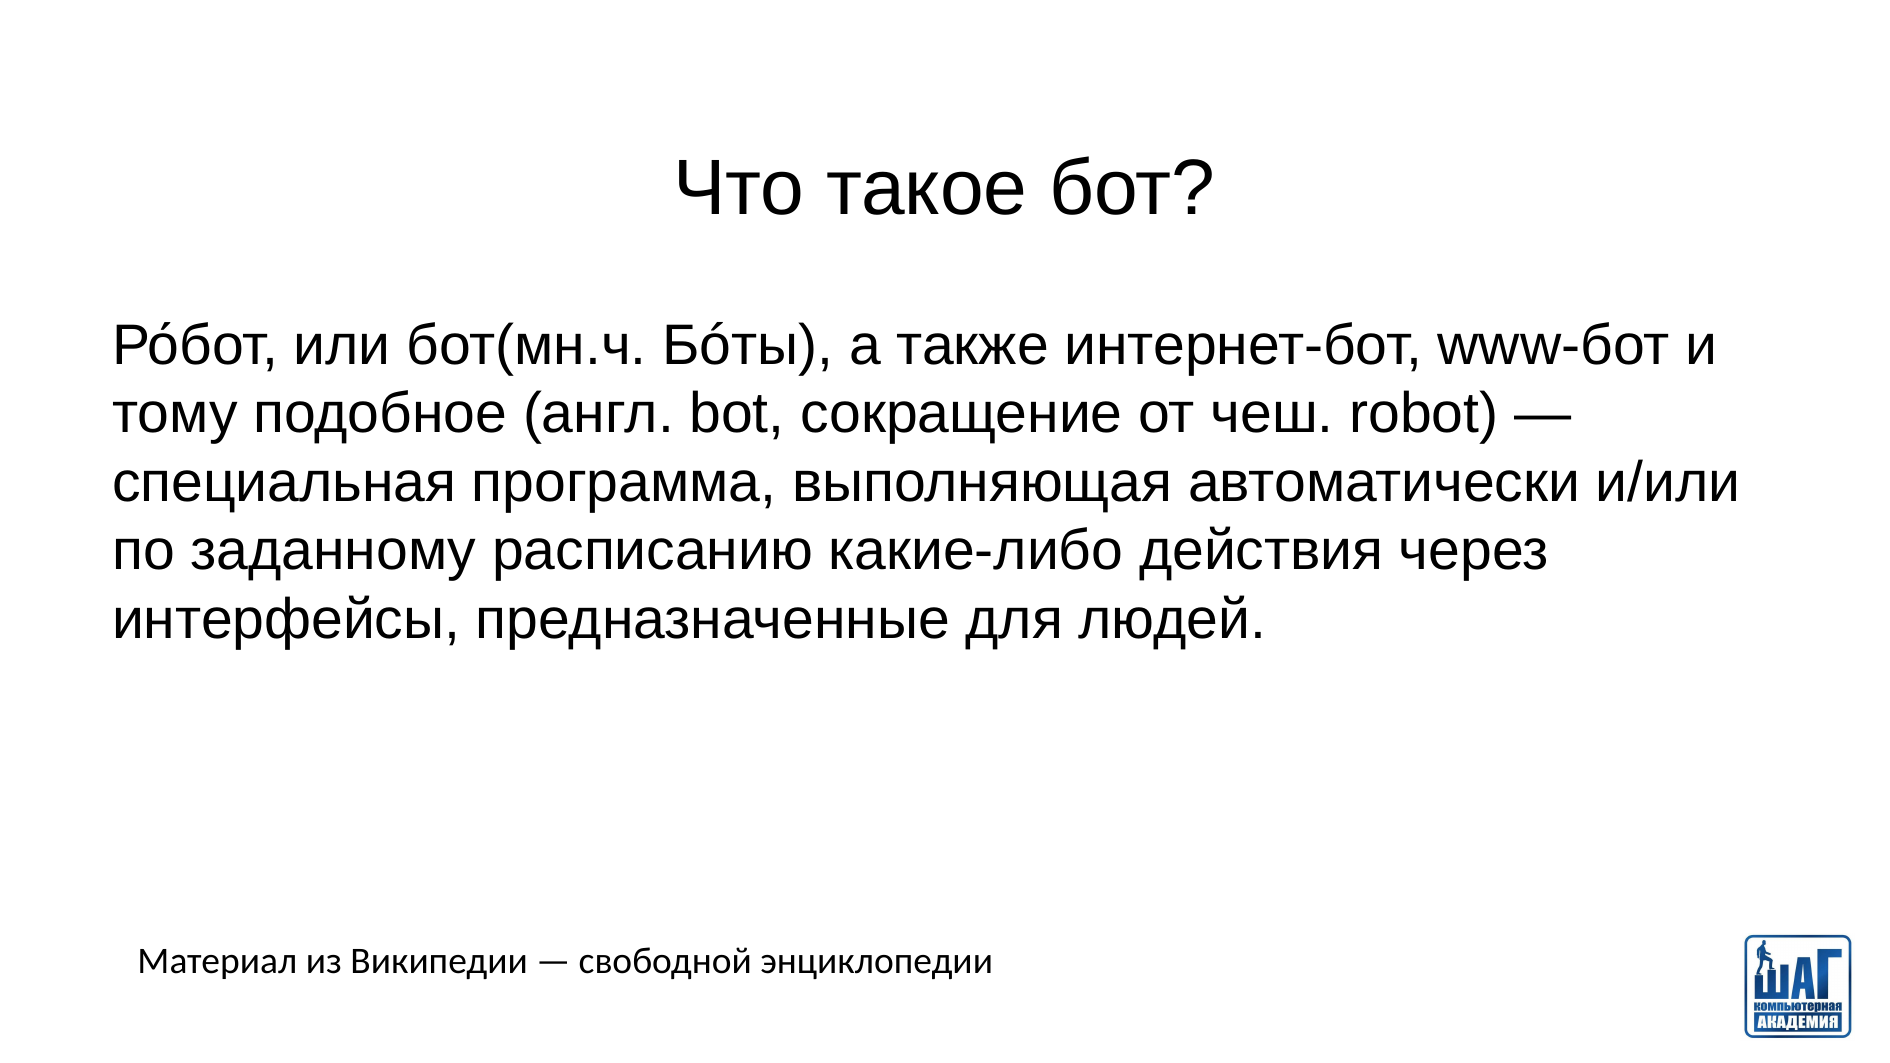

# Что такое бот?
Ро́бот, или бот(мн.ч. Бóты), а также интернет-бот, www-бот и тому подобное (англ. bot, сокращение от чеш. robot) — специальная программа, выполняющая автоматически и/или по заданному расписанию какие-либо действия через интерфейсы, предназначенные для людей.
Материал из Википедии — свободной энциклопедии